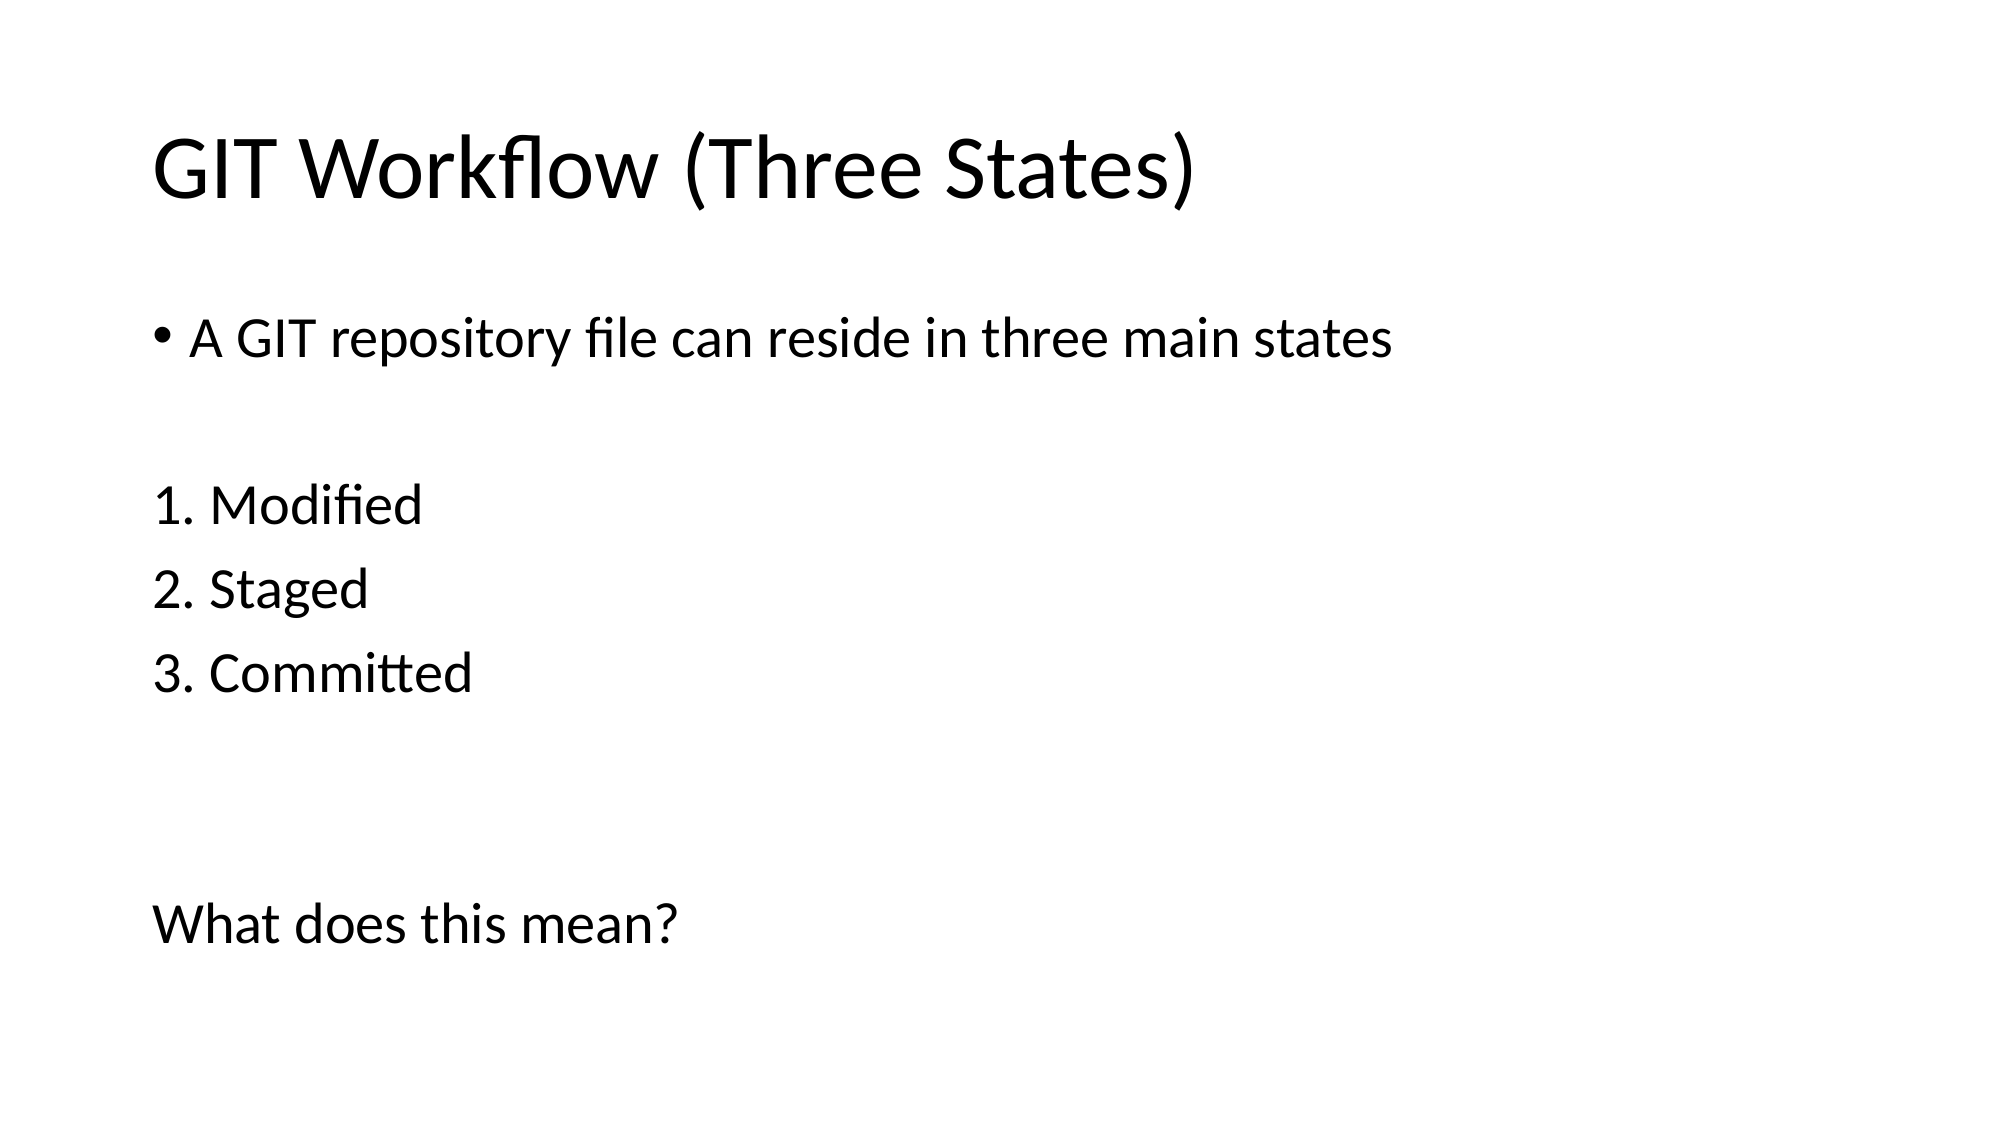

# GIT Workflow (Three States)
A GIT repository file can reside in three main states

1. Modified
2. Staged
3. Committed

What does this mean?